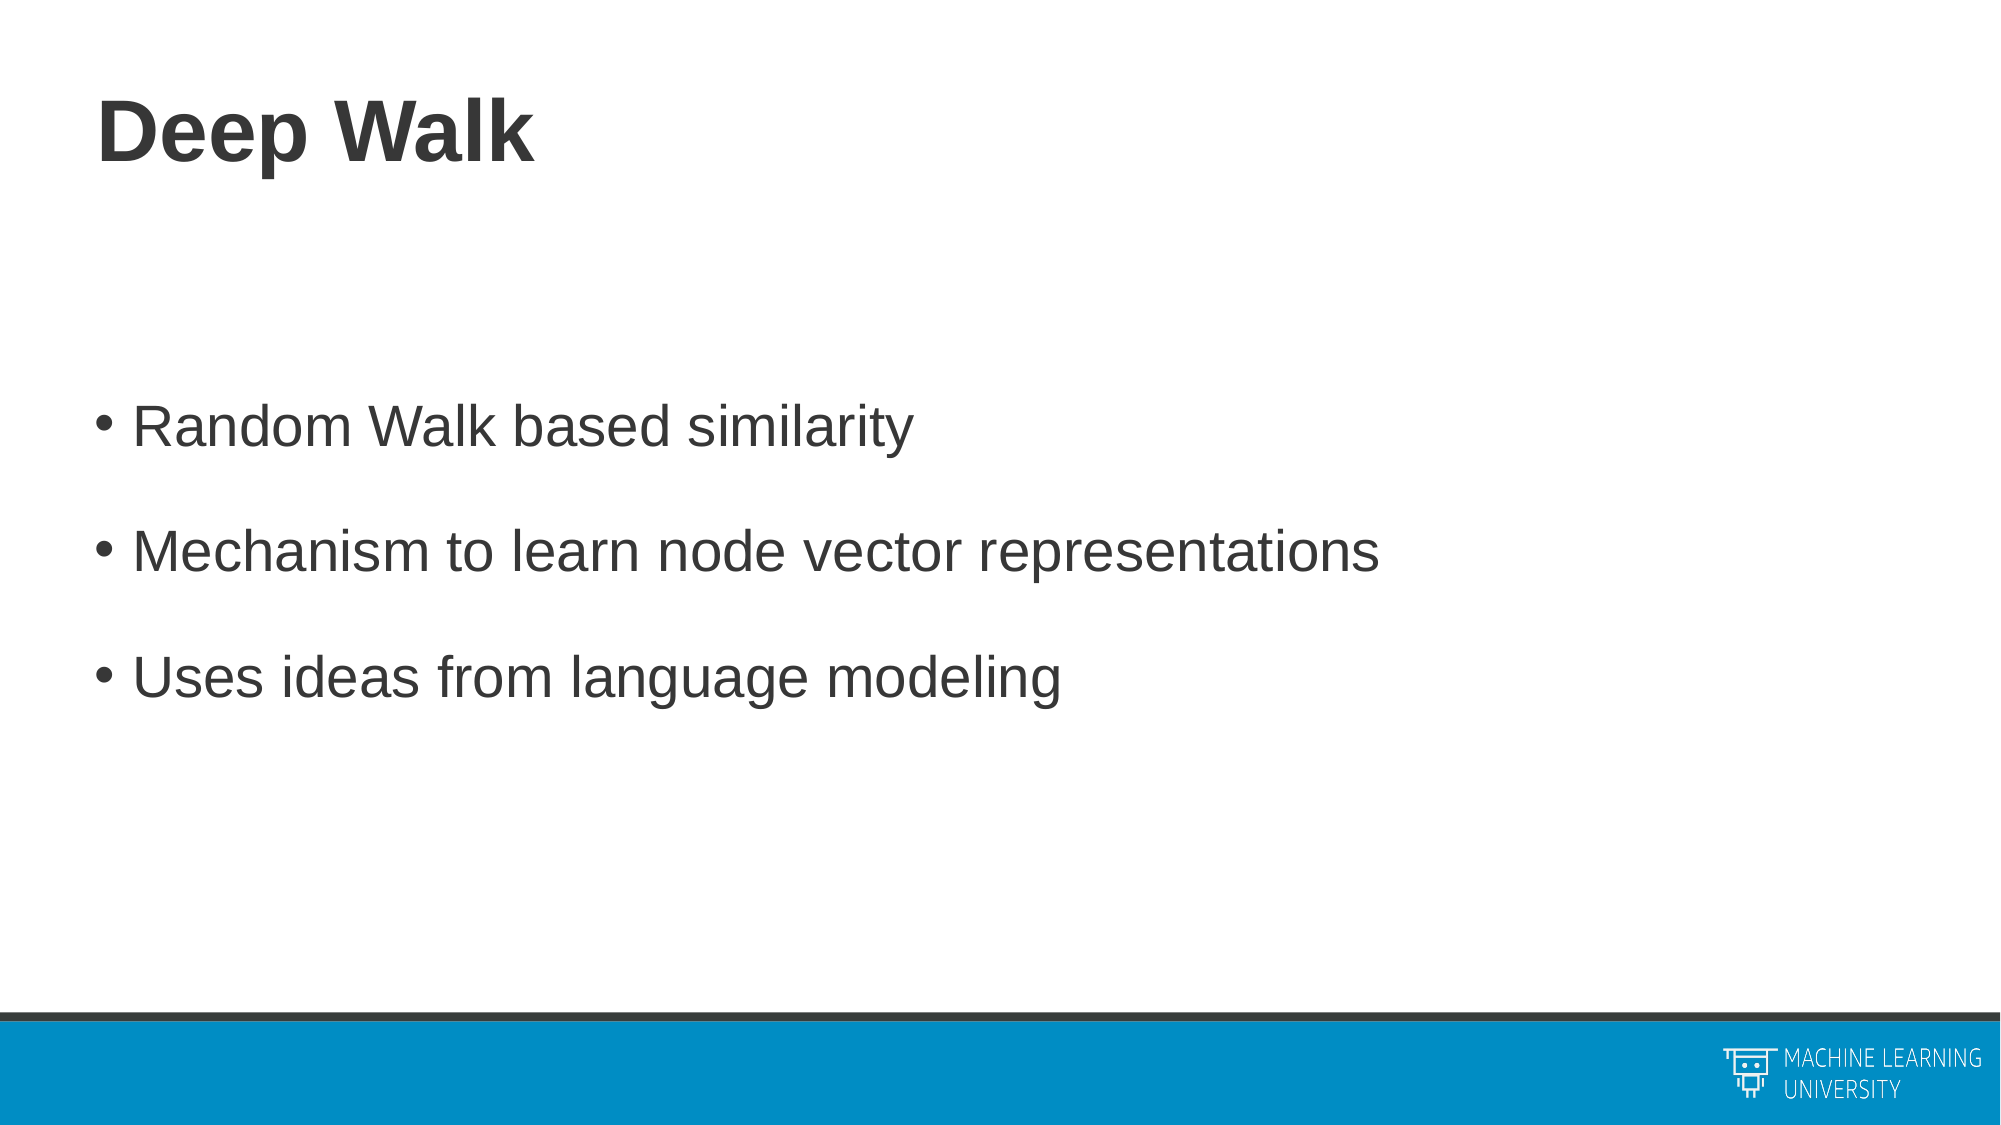

# Deep Walk

Random Walk based similarity
Mechanism to learn node vector representations
Uses ideas from language modeling